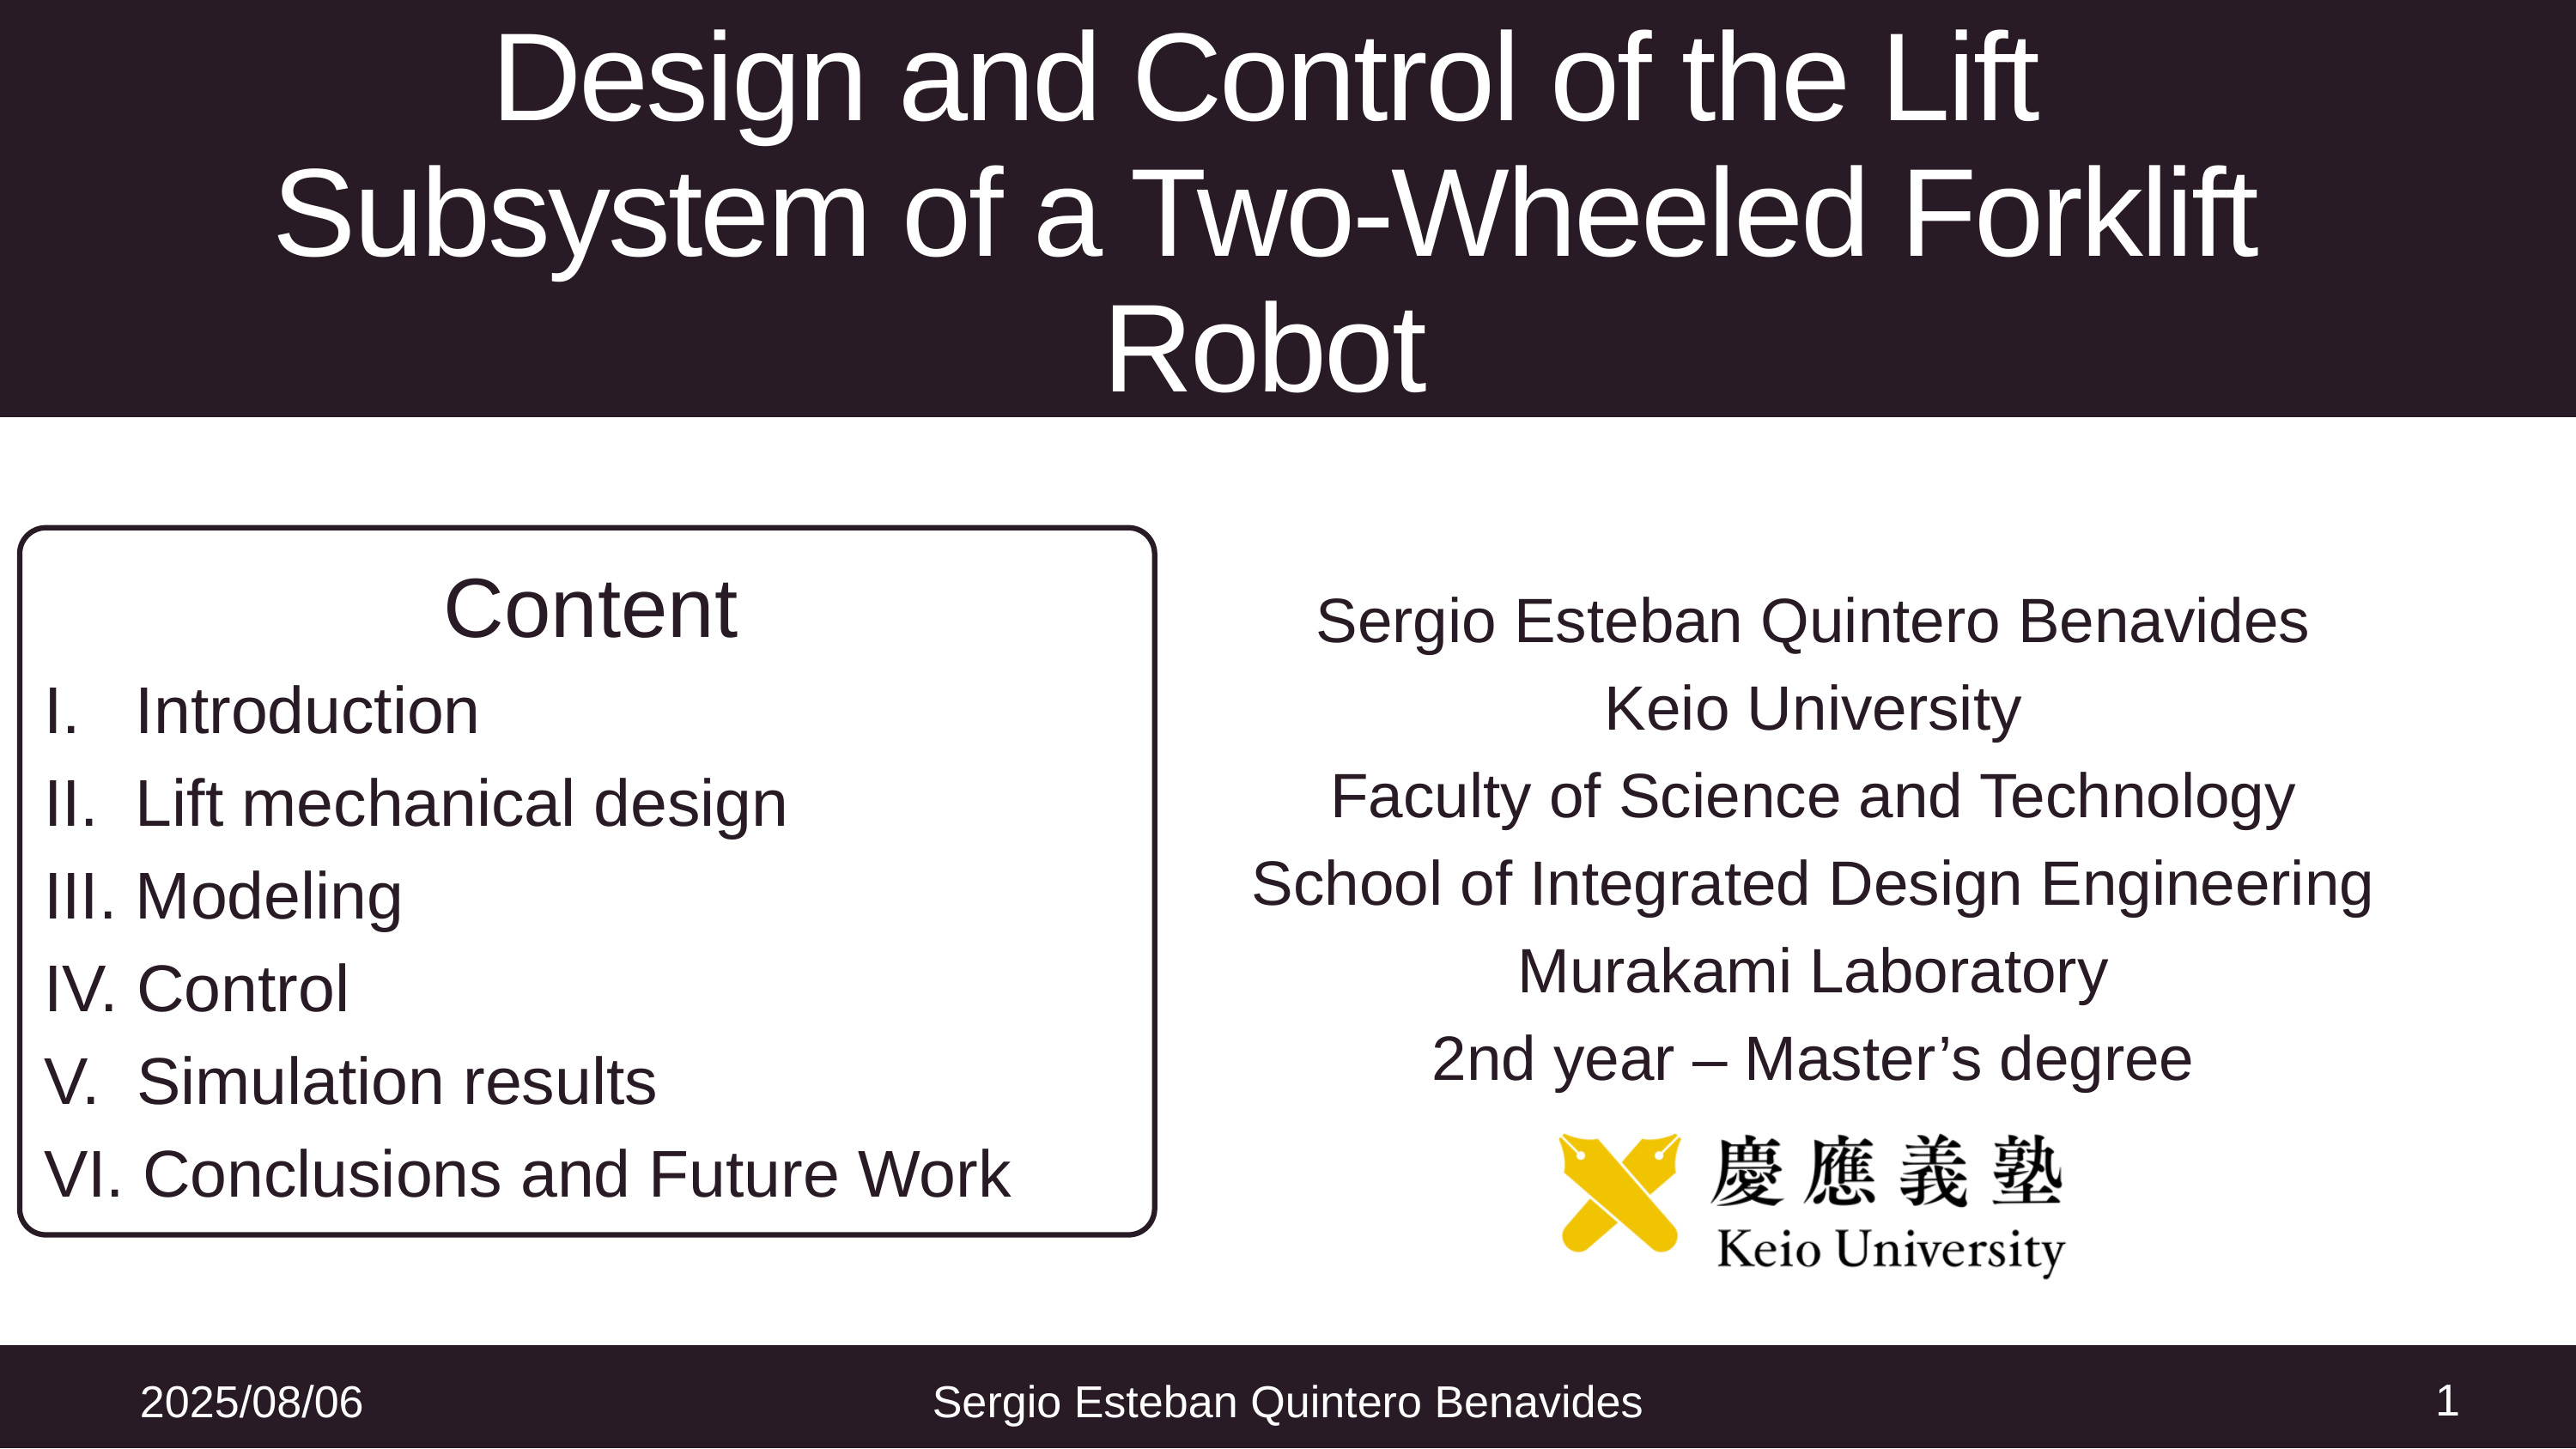

Design and Control of the Lift Subsystem of a Two-Wheeled Forklift Robot

f
Content
I.   Introduction
II.  Lift mechanical design
III. Modeling
IV. Control
V.  Simulation results
VI. Conclusions and Future Work
Sergio Esteban Quintero Benavides
Keio University
Faculty of Science and Technology
School of Integrated Design Engineering
Murakami Laboratory
2nd year – Master’s degree

1
2025/08/06
Sergio Esteban Quintero Benavides